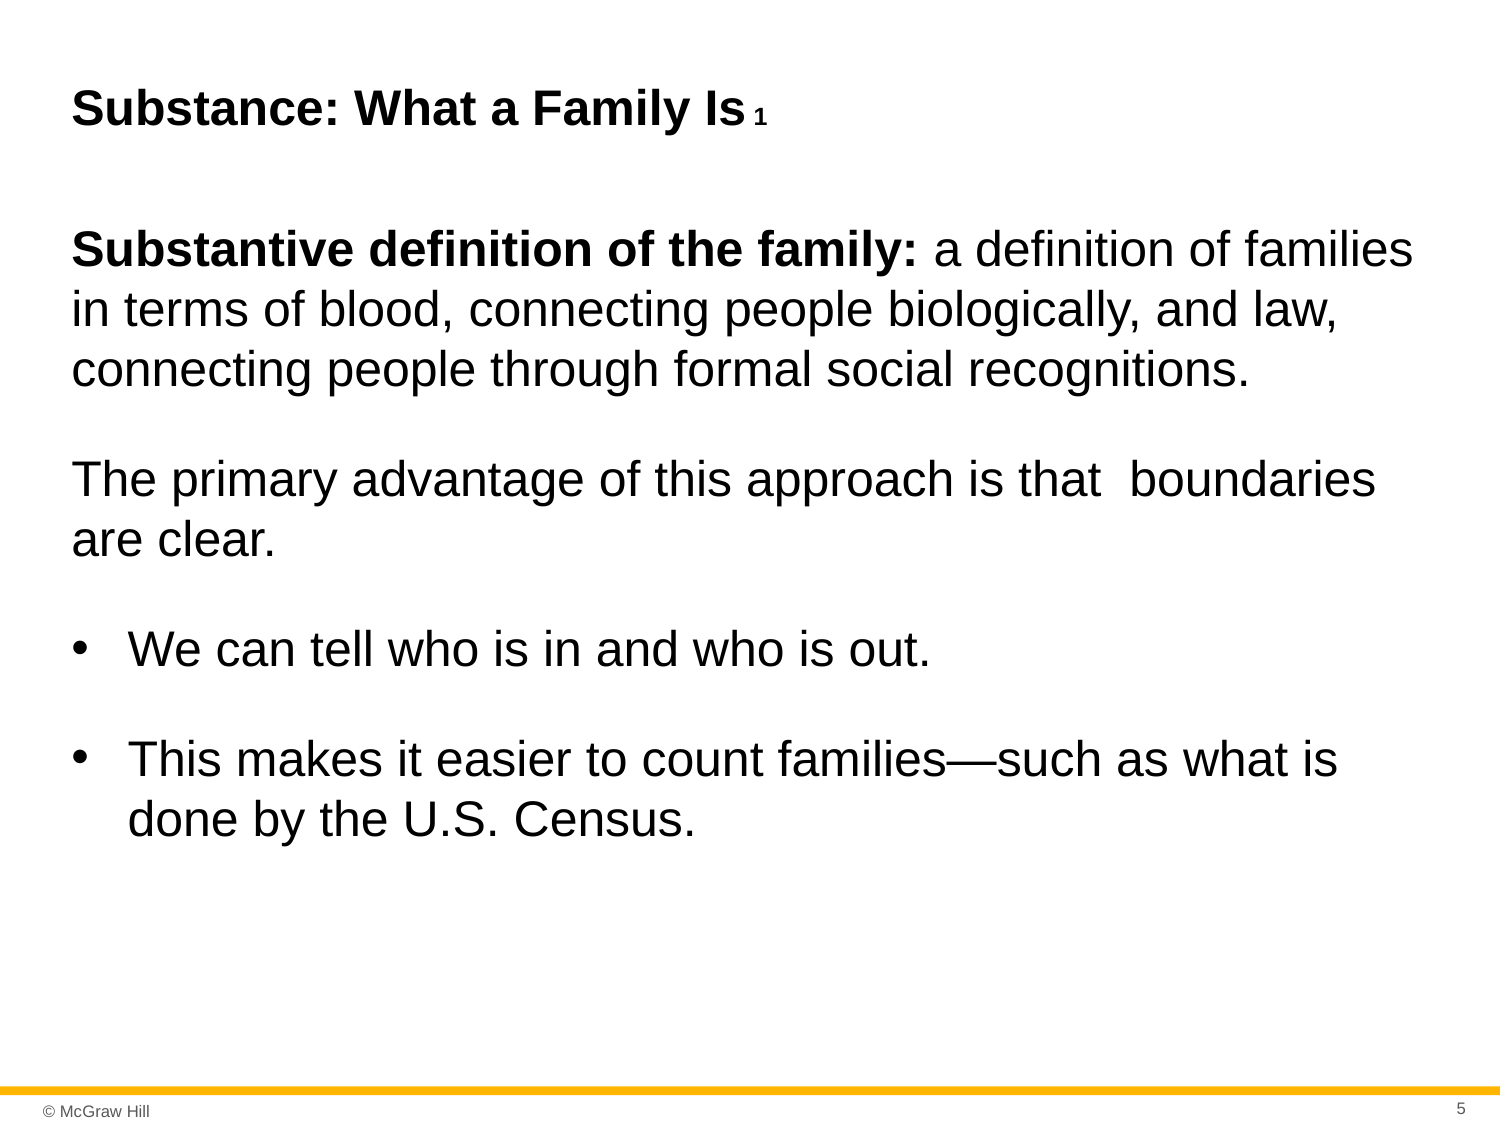

# Substance: What a Family Is 1
Substantive definition of the family: a definition of families in terms of blood, connecting people biologically, and law, connecting people through formal social recognitions.
The primary advantage of this approach is that  boundaries are clear.
We can tell who is in and who is out.
This makes it easier to count families—such as what is done by the U.S. Census.